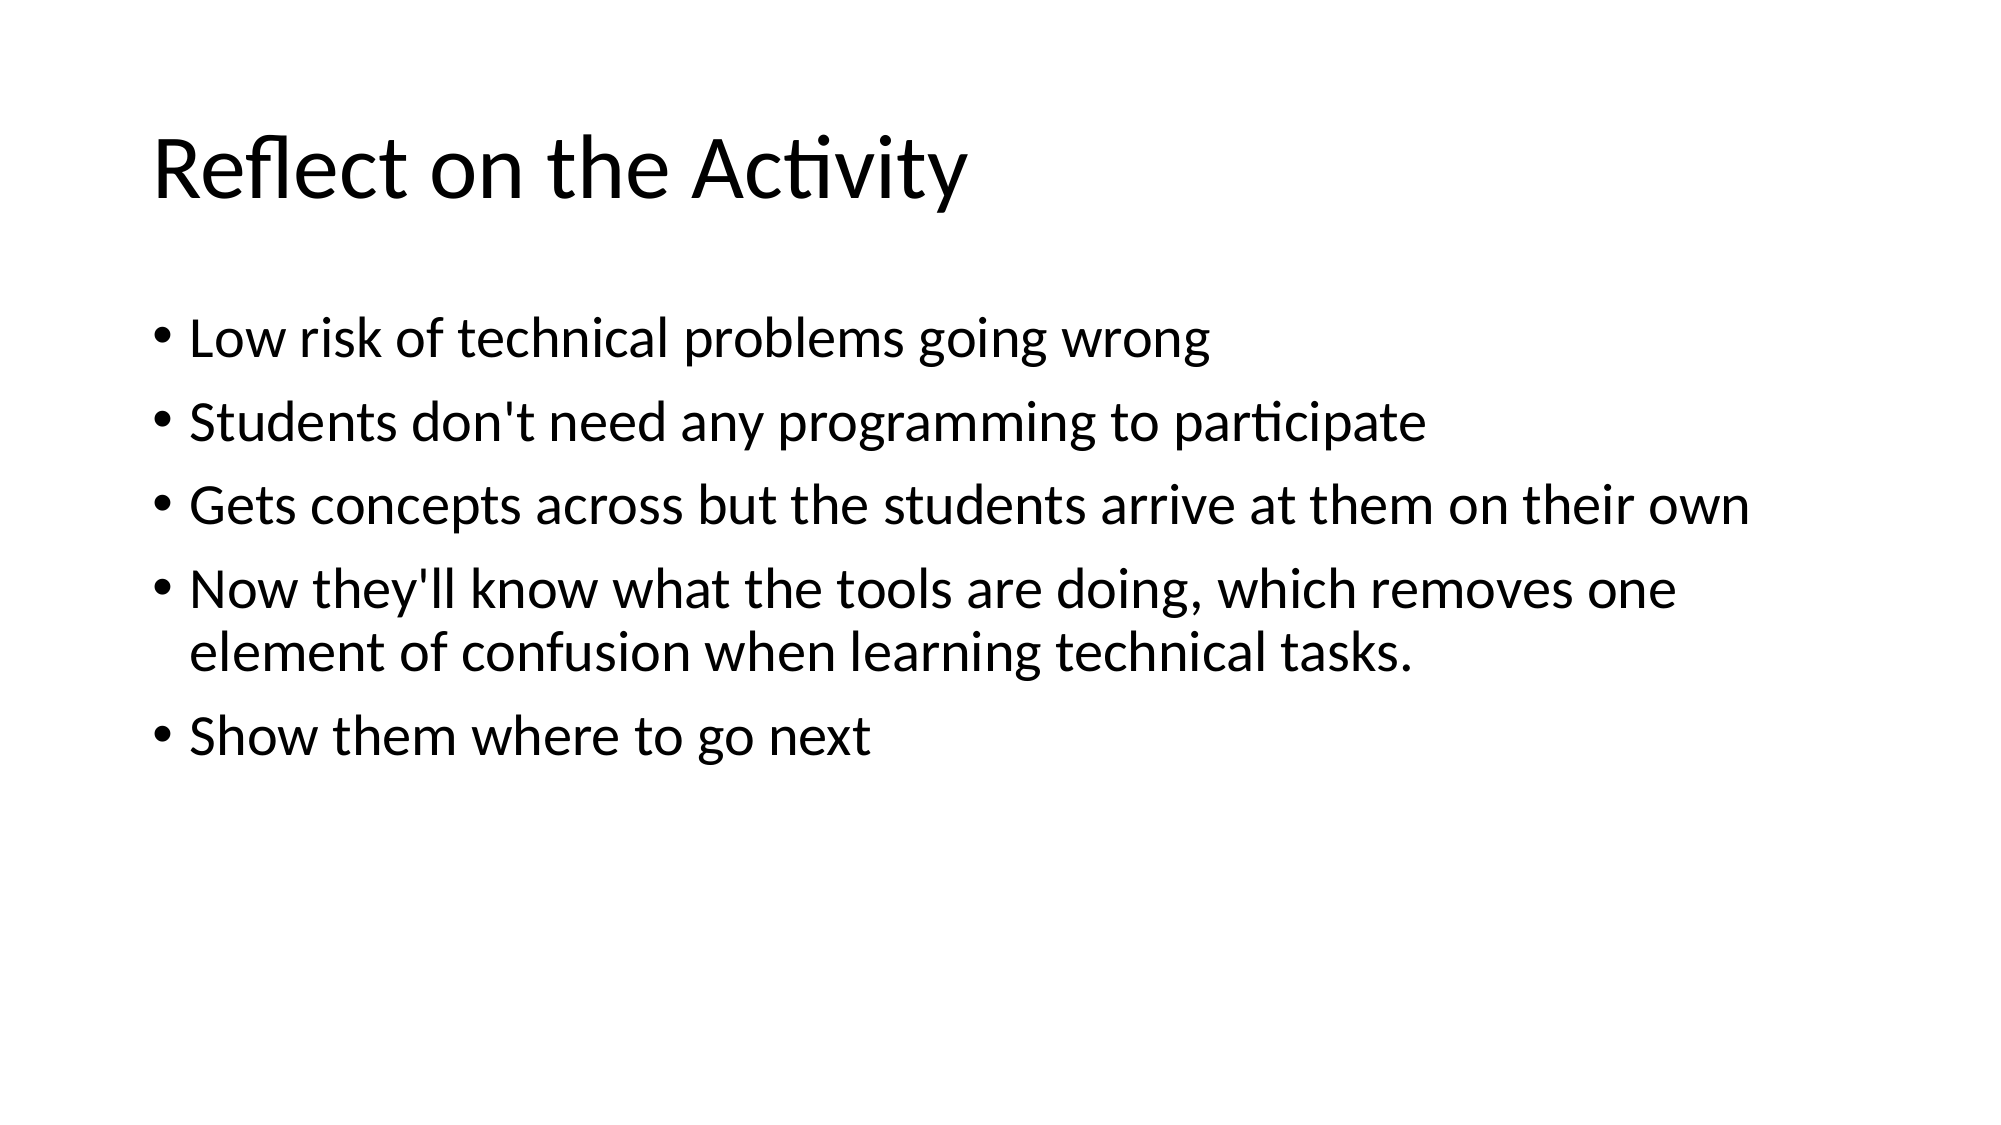

# Reflect on the Activity
Low risk of technical problems going wrong
Students don't need any programming to participate
Gets concepts across but the students arrive at them on their own
Now they'll know what the tools are doing, which removes one element of confusion when learning technical tasks.
Show them where to go next